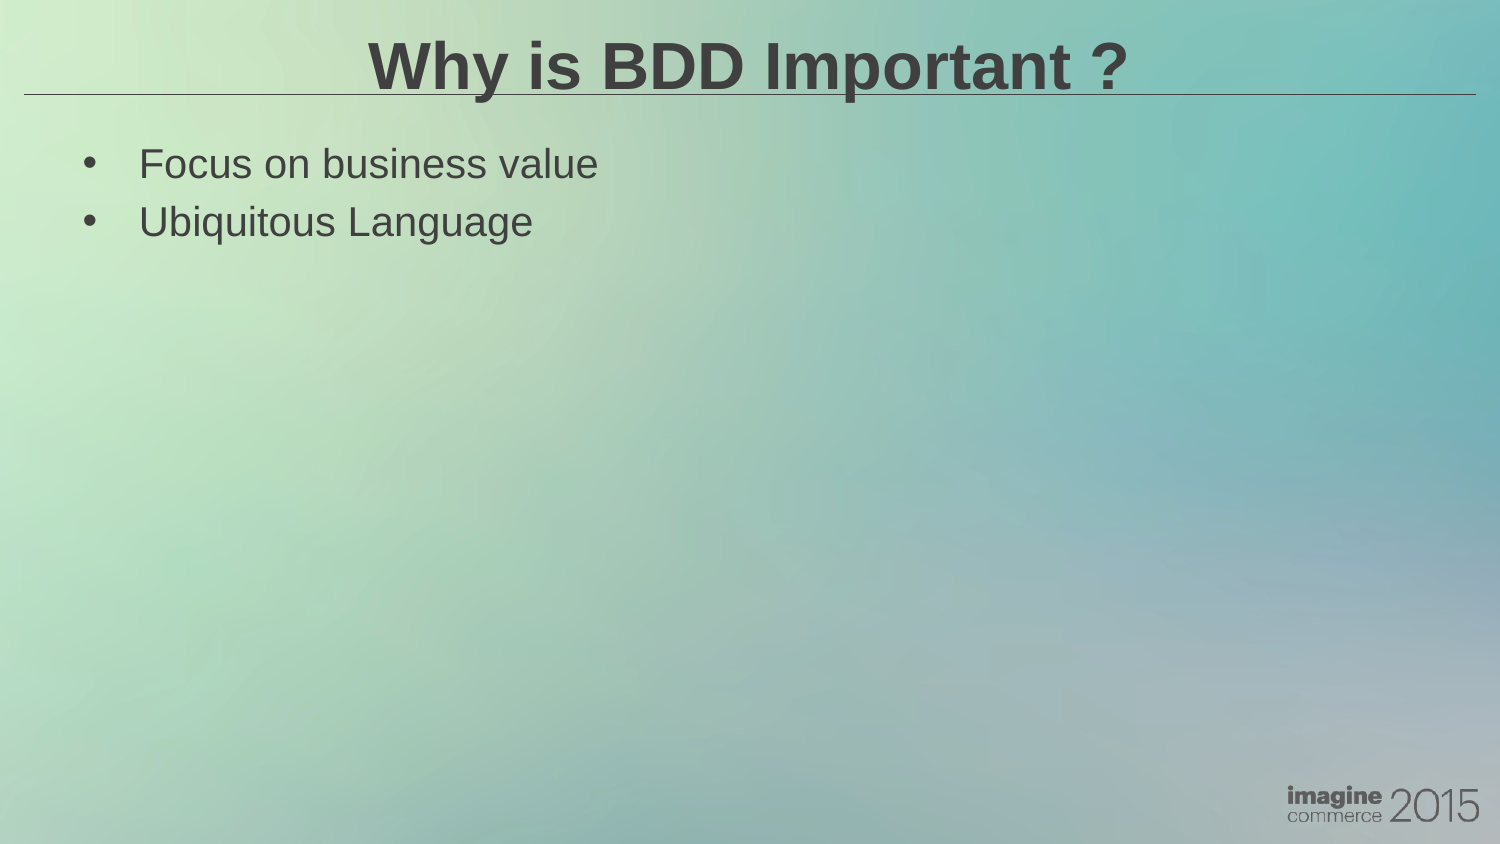

# Why is BDD Important ?
Focus on business value
Ubiquitous Language